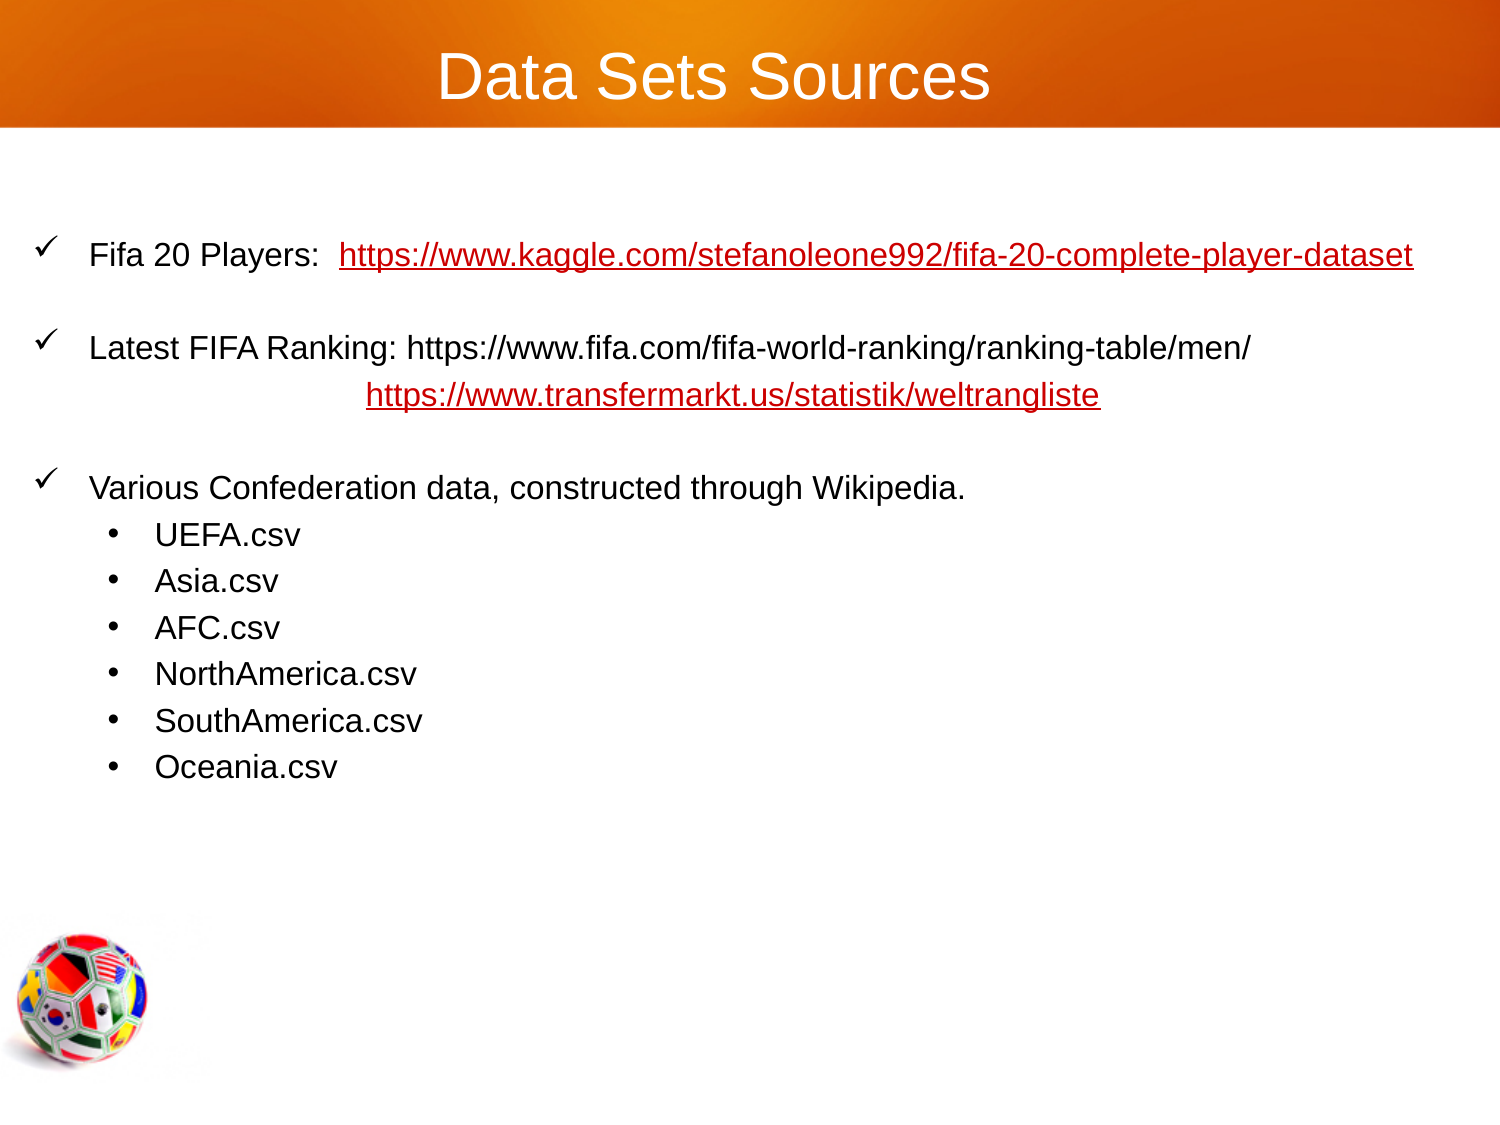

# Data Sets Sources

Fifa 20 Players:  https://www.kaggle.com/stefanoleone992/fifa-20-complete-player-dataset

Latest FIFA Ranking: https://www.fifa.com/fifa-world-ranking/ranking-table/men/
                                    https://www.transfermarkt.us/statistik/weltrangliste

Various Confederation data, constructed through Wikipedia.
UEFA.csv
Asia.csv
AFC.csv
NorthAmerica.csv
SouthAmerica.csv
Oceania.csv